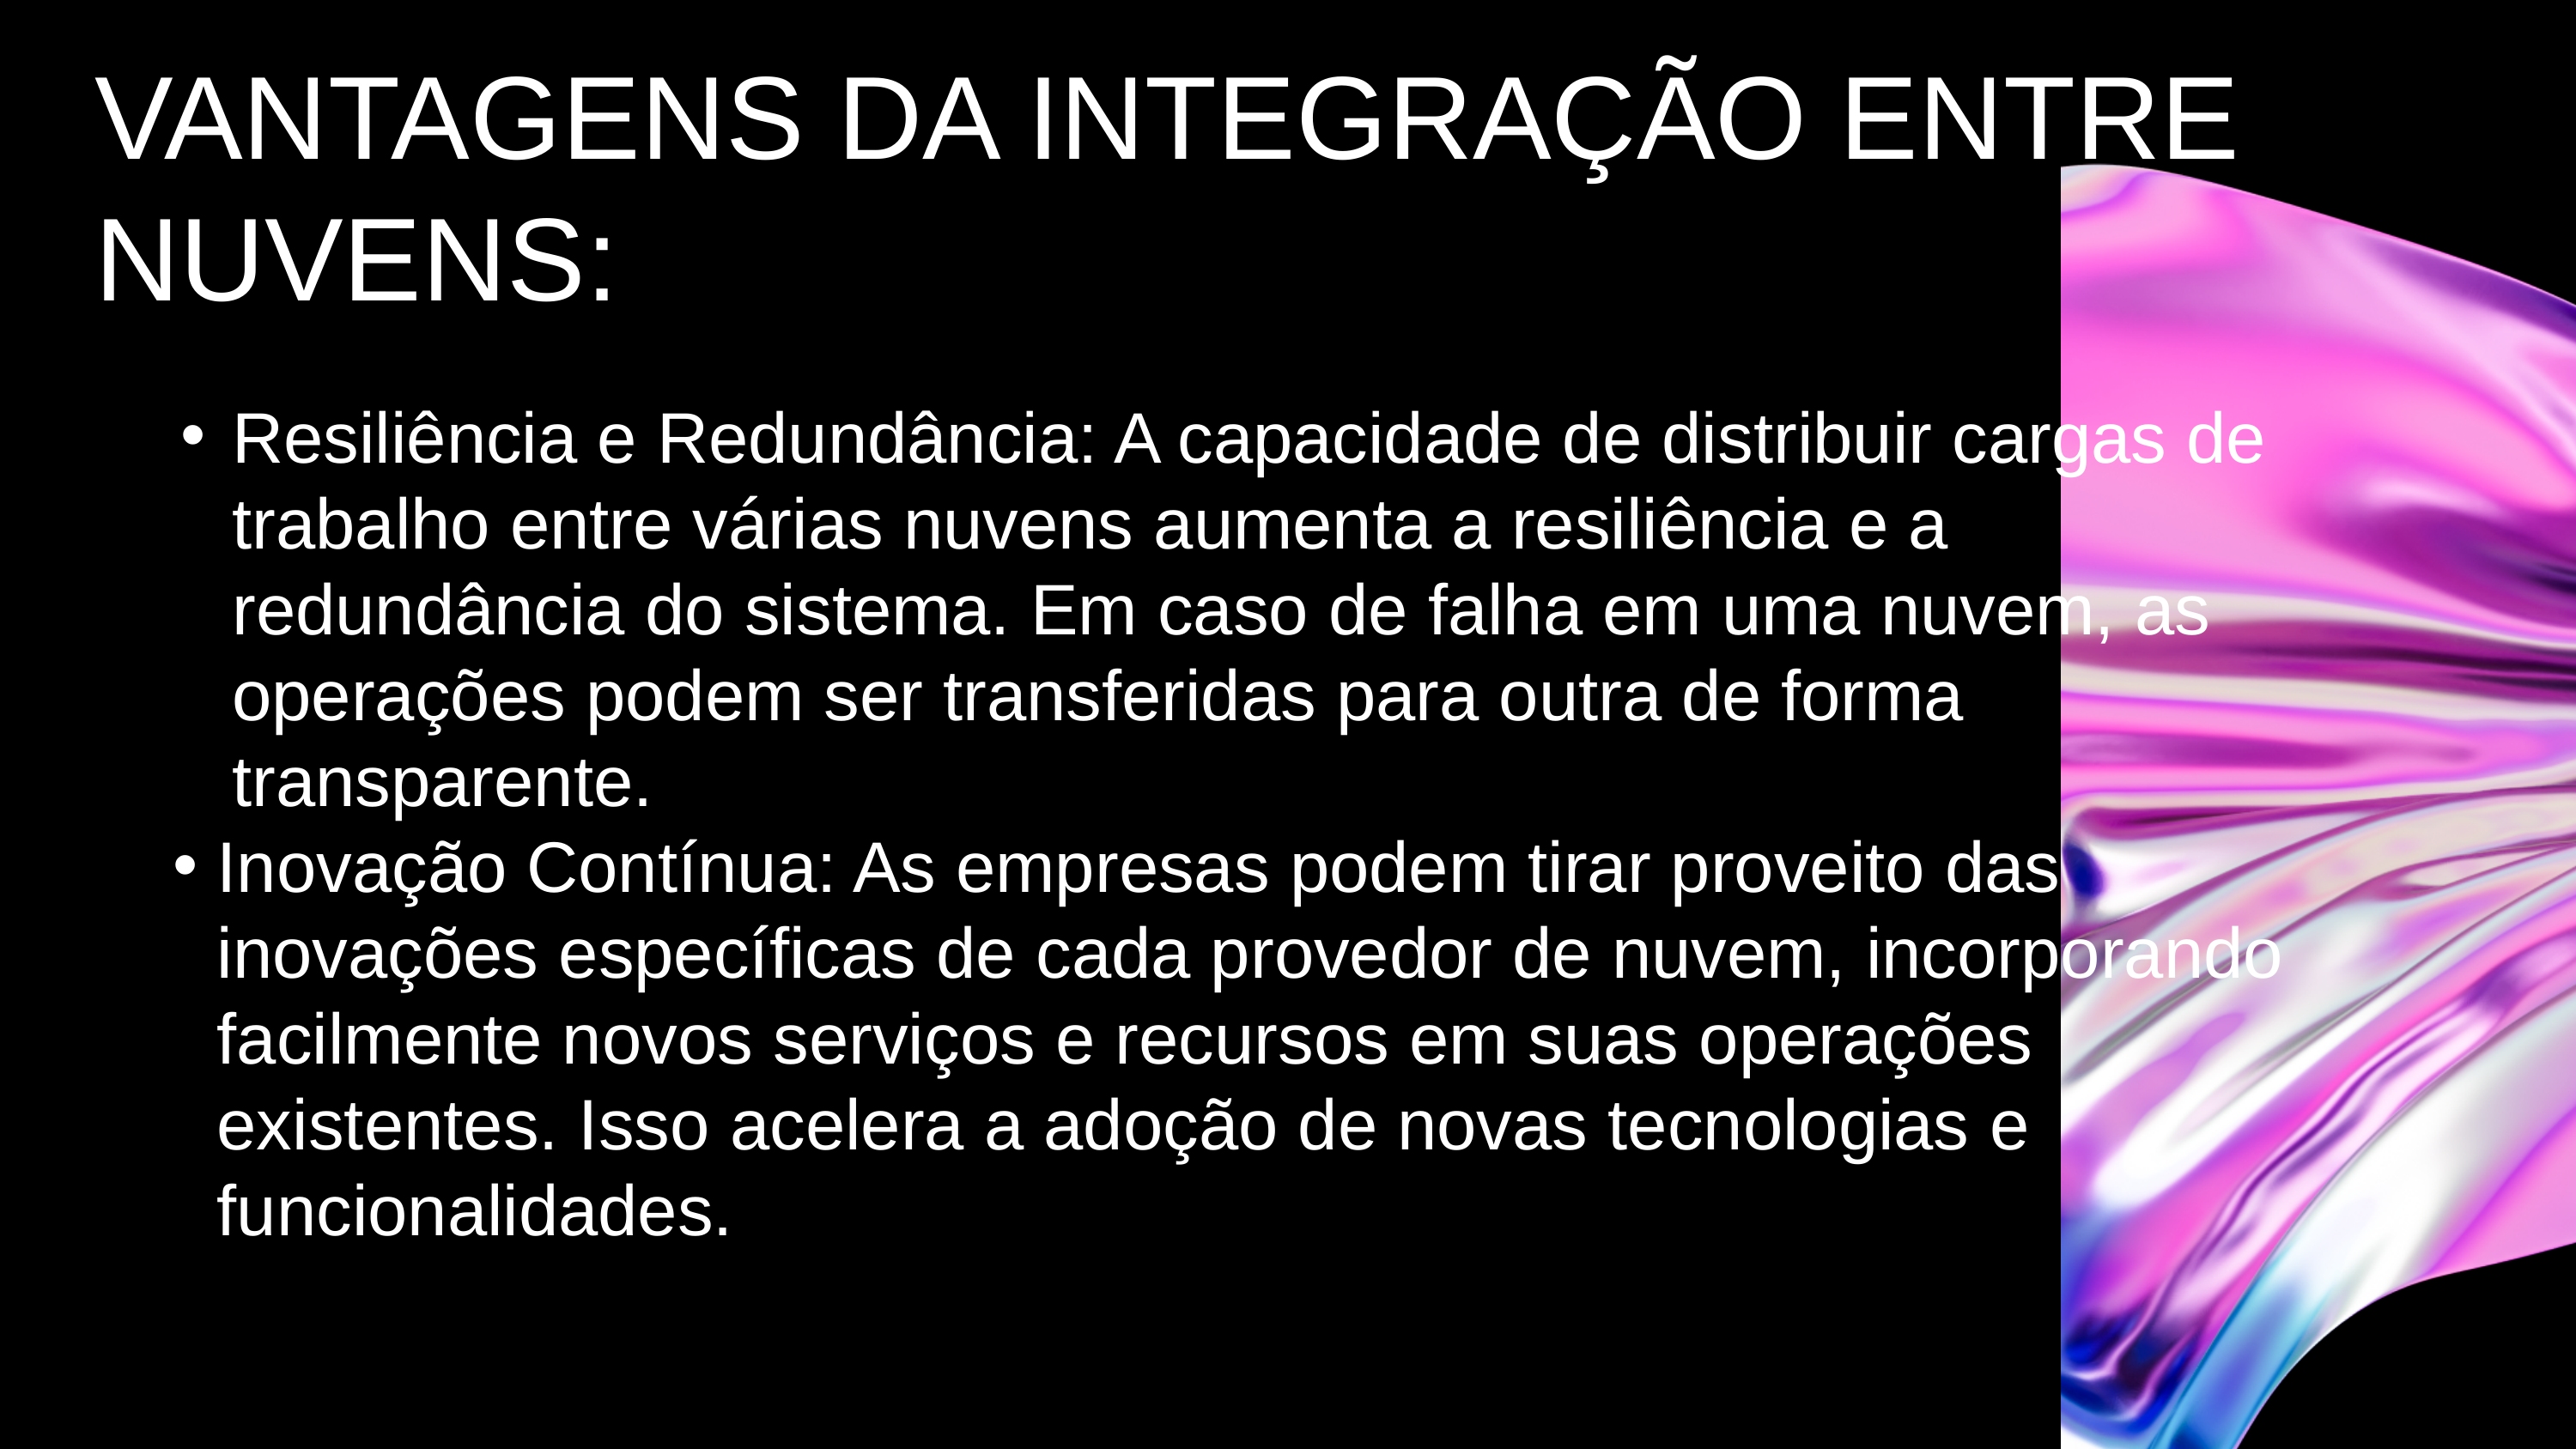

VANTAGENS DA INTEGRAÇÃO ENTRE NUVENS:

Resiliência e Redundância: A capacidade de distribuir cargas de trabalho entre várias nuvens aumenta a resiliência e a redundância do sistema. Em caso de falha em uma nuvem, as operações podem ser transferidas para outra de forma transparente.
Inovação Contínua: As empresas podem tirar proveito das inovações específicas de cada provedor de nuvem, incorporando facilmente novos serviços e recursos em suas operações existentes. Isso acelera a adoção de novas tecnologias e funcionalidades.